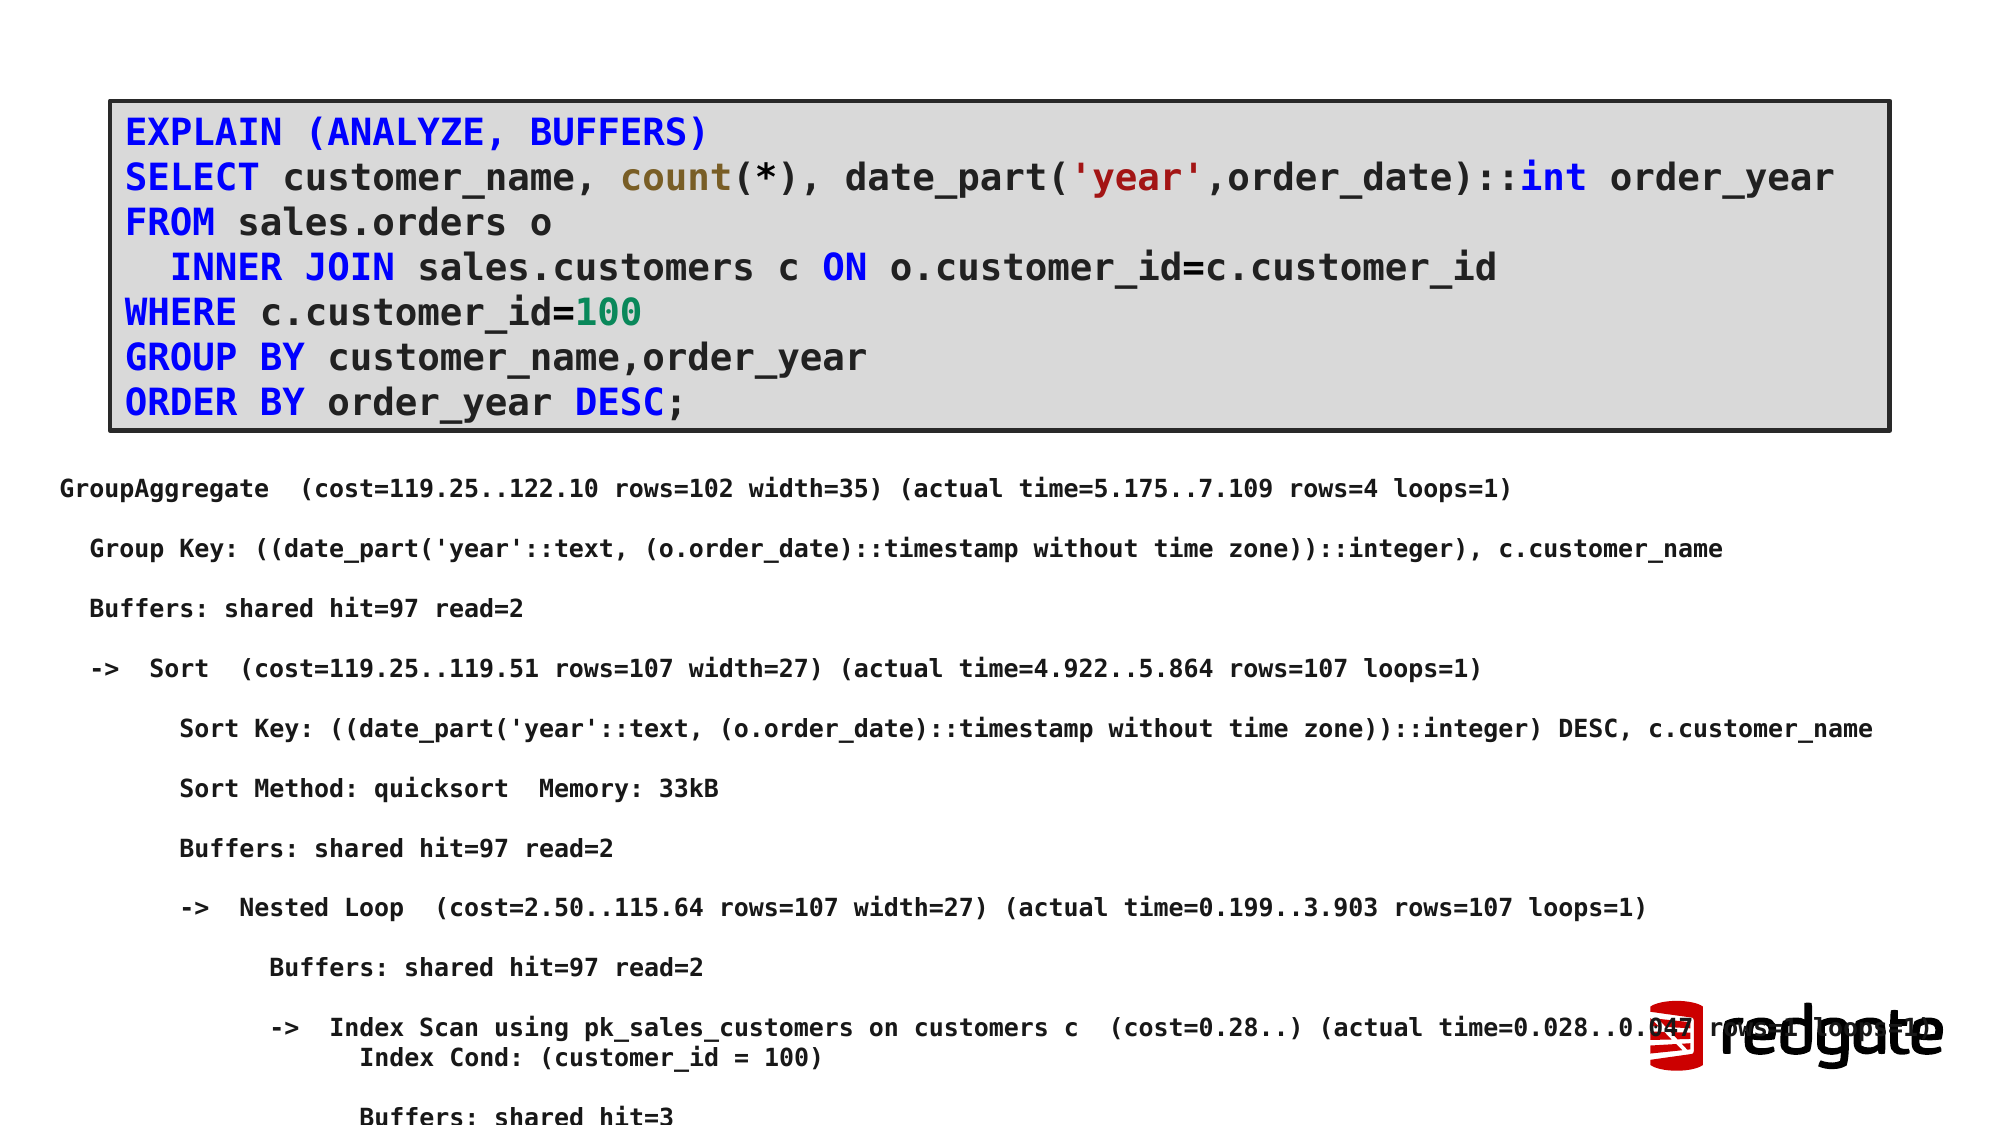

EXPLAIN (ANALYZE, BUFFERS)
SELECT customer_name, count(*), date_part('year',order_date)::int order_year
FROM sales.orders o
  INNER JOIN sales.customers c ON o.customer_id=c.customer_id
WHERE c.customer_id=100
GROUP BY customer_name,order_year
ORDER BY order_year DESC;
GroupAggregate  (cost=119.25..122.10 rows=102 width=35) (actual time=5.175..7.109 rows=4 loops=1)
  Group Key: ((date_part('year'::text, (o.order_date)::timestamp without time zone))::integer), c.customer_name
  Buffers: shared hit=97 read=2
  ->  Sort  (cost=119.25..119.51 rows=107 width=27) (actual time=4.922..5.864 rows=107 loops=1)
        Sort Key: ((date_part('year'::text, (o.order_date)::timestamp without time zone))::integer) DESC, c.customer_name
        Sort Method: quicksort  Memory: 33kB
        Buffers: shared hit=97 read=2
        ->  Nested Loop  (cost=2.50..115.64 rows=107 width=27) (actual time=0.199..3.903 rows=107 loops=1)
              Buffers: shared hit=97 read=2
              ->  Index Scan using pk_sales_customers on customers c  (cost=0.28..) (actual time=0.028..0.047 rows=1 loops=1)
                    Index Cond: (customer_id = 100)
                    Buffers: shared hit=3
              ->  Bitmap Heap Scan on orders o  (cost=2.22..111.28 rows=107 width=8) (actual time=0.127..1.585 rows=107 loops=1)
                    Recheck Cond: (customer_id = 100)
                    Heap Blocks: exact=94
                    Buffers: shared hit=94 read=2
                    ->  Bitmap Index Scan on ix_orders_customer_id  (cost=0.00..) (actual time=0.076..0.084 rows=107 loops=1)
                          Index Cond: (customer_id = 100)
                          Buffers: shared read=2
Planning Time: 0.653 ms
Execution Time: 7.287 ms